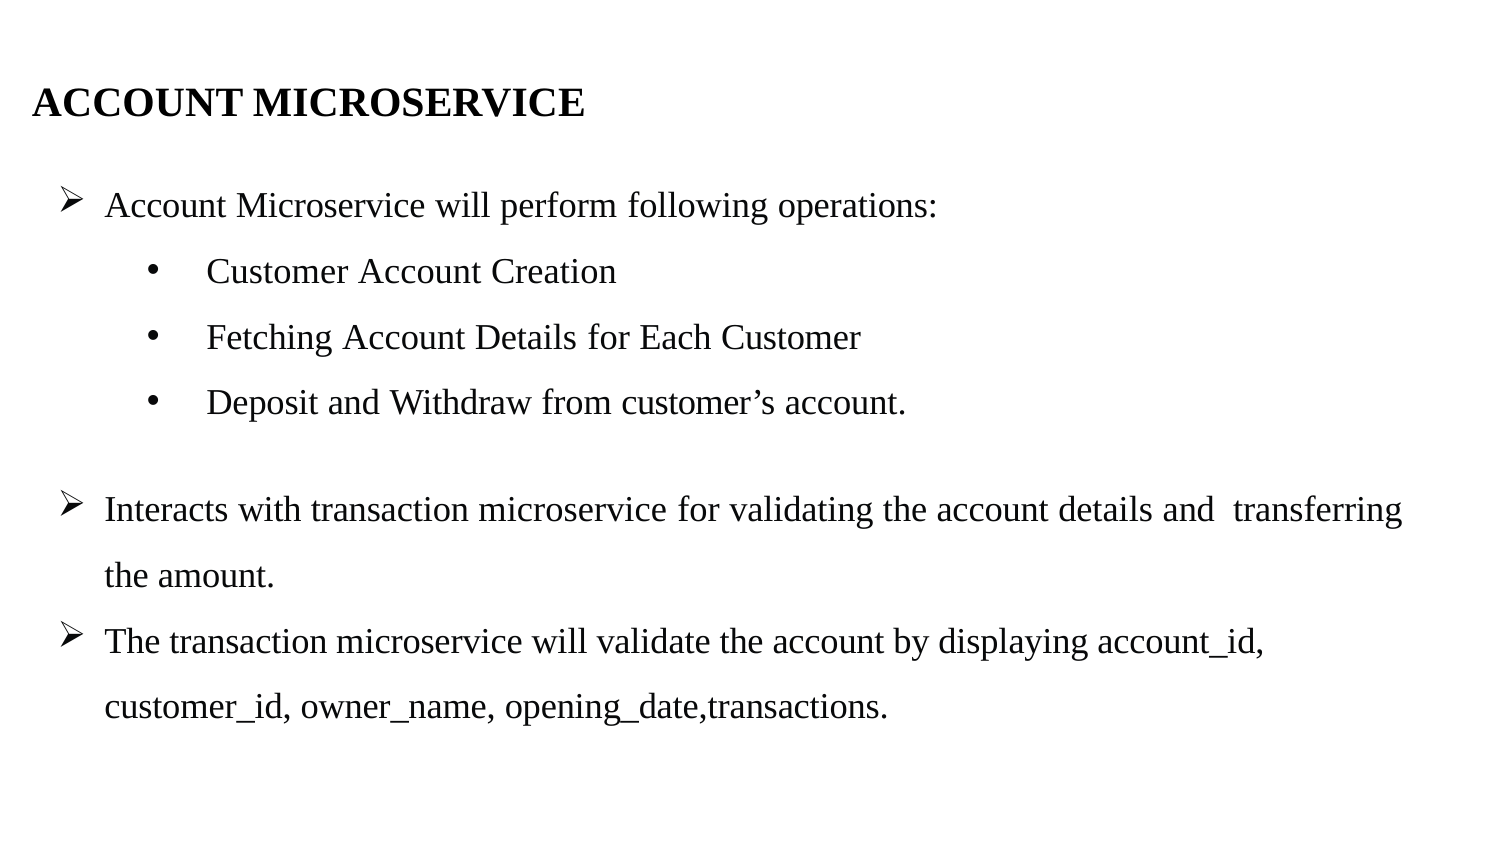

ACCOUNT MICROSERVICE
Account Microservice will perform following operations:
Customer Account Creation
Fetching Account Details for Each Customer
Deposit and Withdraw from customer’s account.

Interacts with transaction microservice for validating the account details and  transferring the amount.
The transaction microservice will validate the account by displaying account_id, customer_id, owner_name, opening_date,transactions.